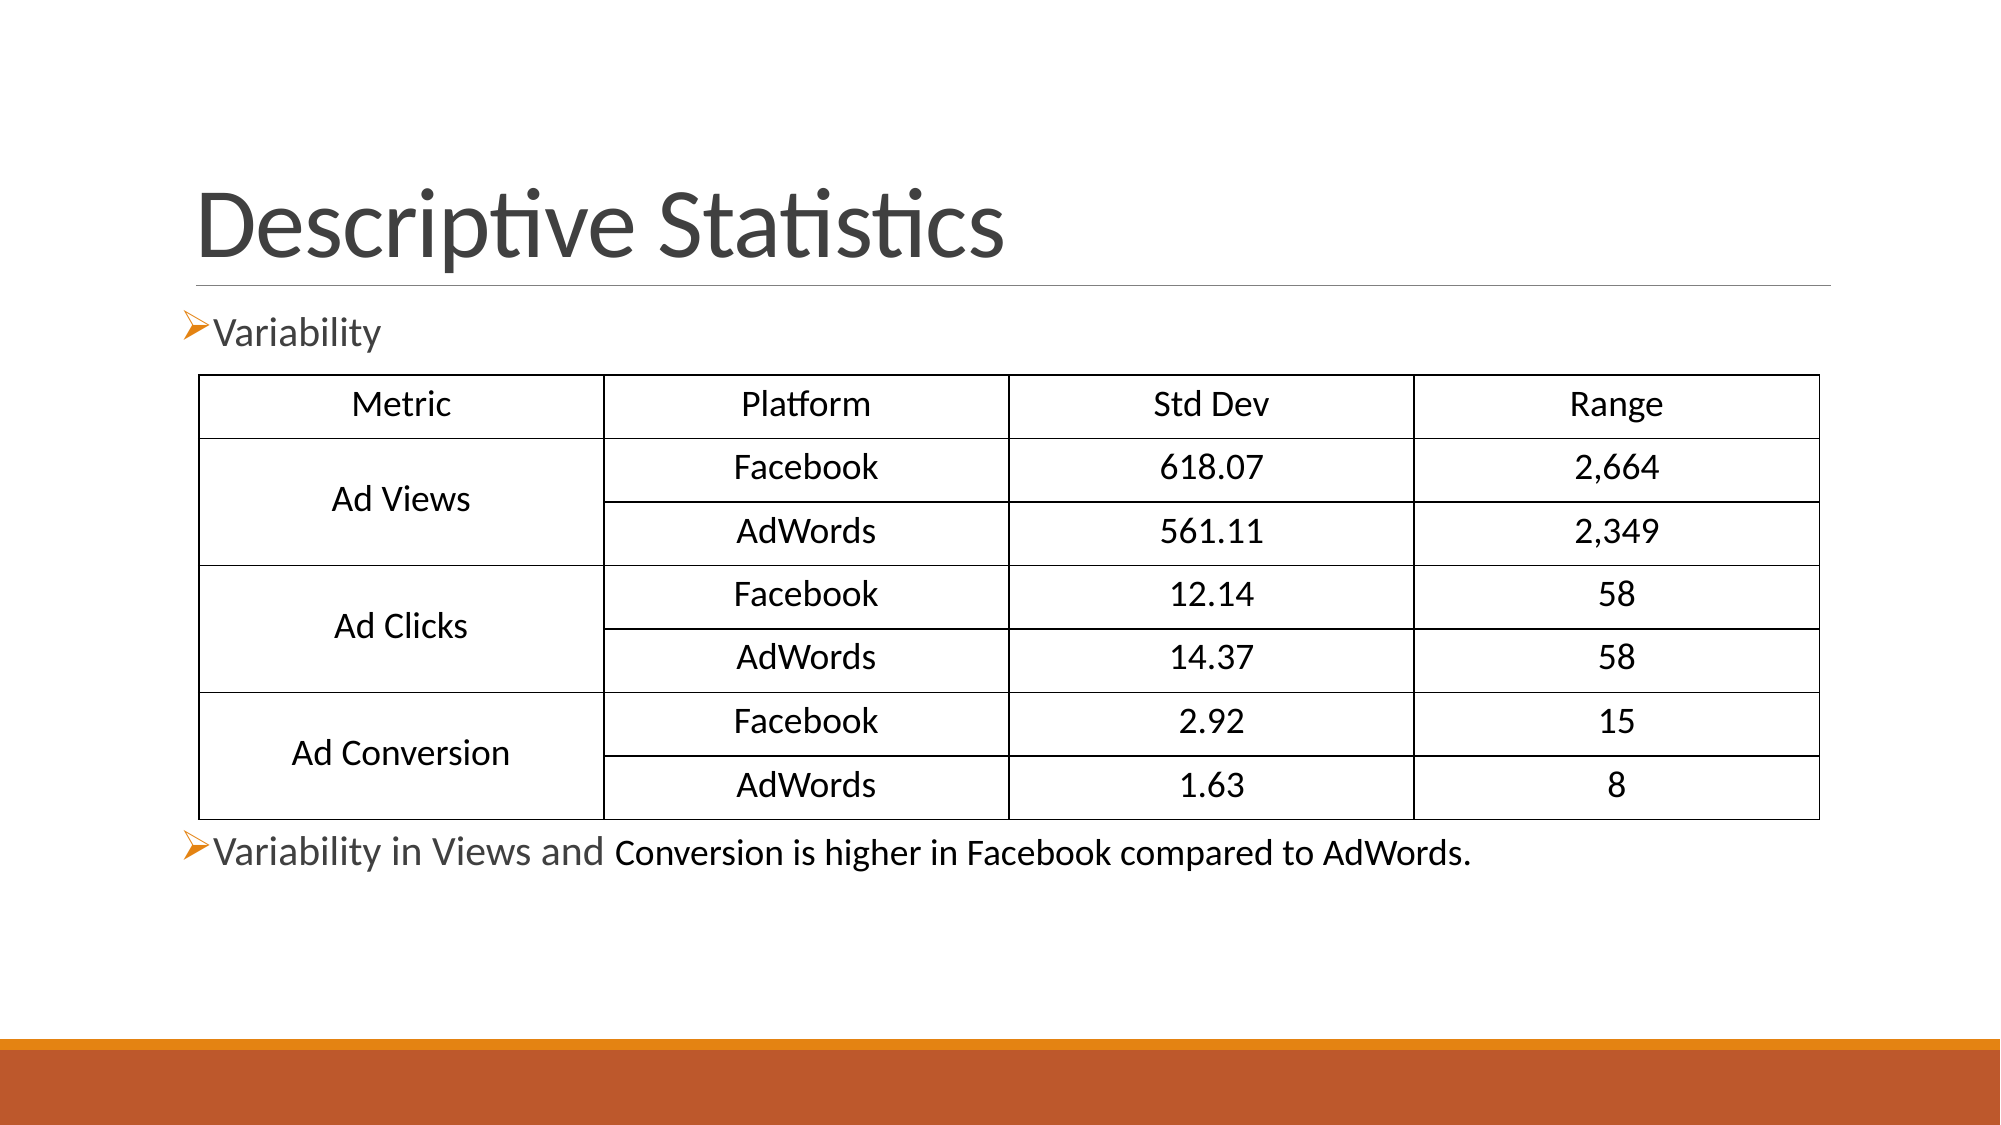

# Descriptive Statistics
Variability

Variability in Views and Conversion is higher in Facebook compared to AdWords.

| Metric | Platform | Std Dev | Range |
| --- | --- | --- | --- |
| Ad Views | Facebook | 618.07 | 2,664 |
|  | AdWords | 561.11 | 2,349 |
| Ad Clicks | Facebook | 12.14 | 58 |
|  | AdWords | 14.37 | 58 |
| Ad Conversion | Facebook | 2.92 | 15 |
|  | AdWords | 1.63 | 8 |